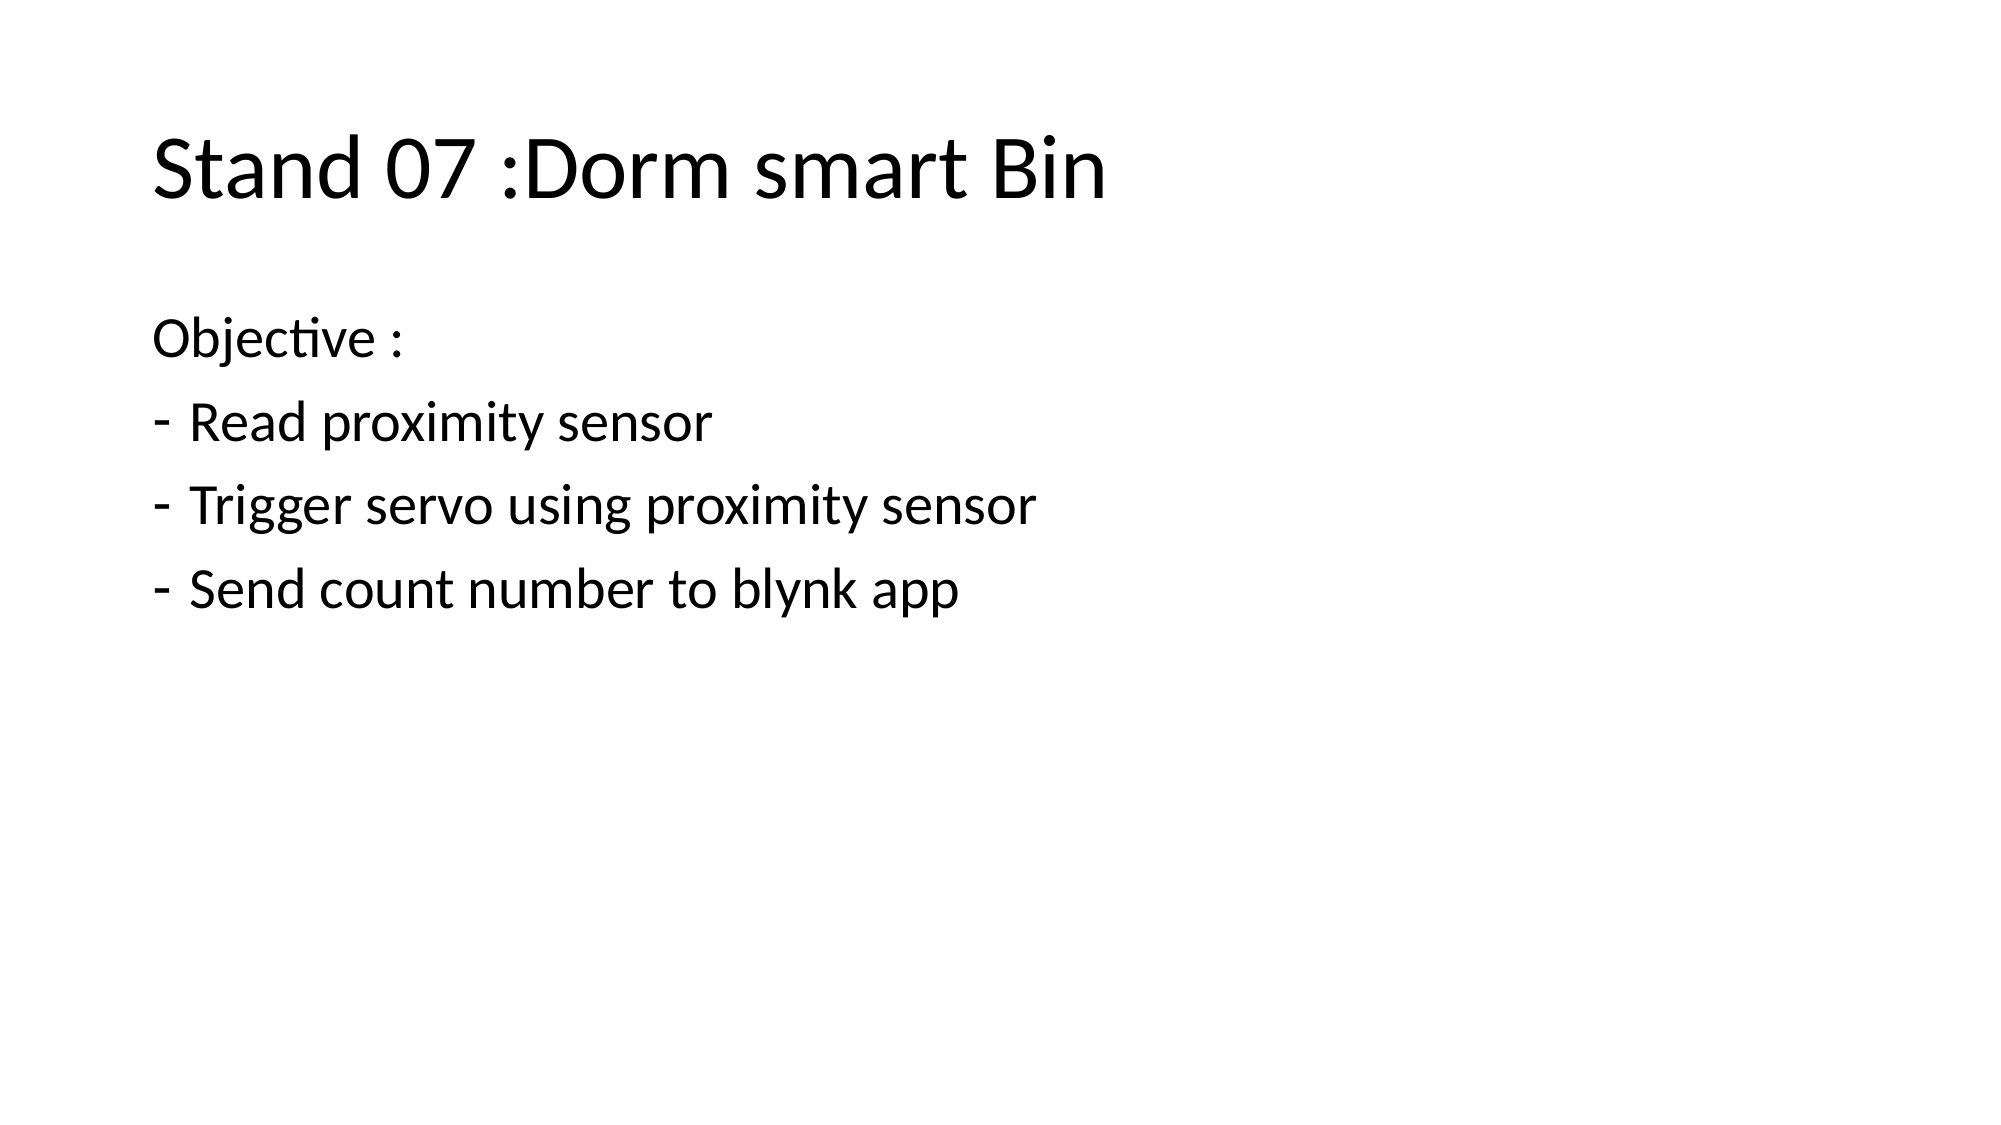

# Stand 07 :Dorm smart Bin
Objective :
Read proximity sensor
Trigger servo using proximity sensor
Send count number to blynk app